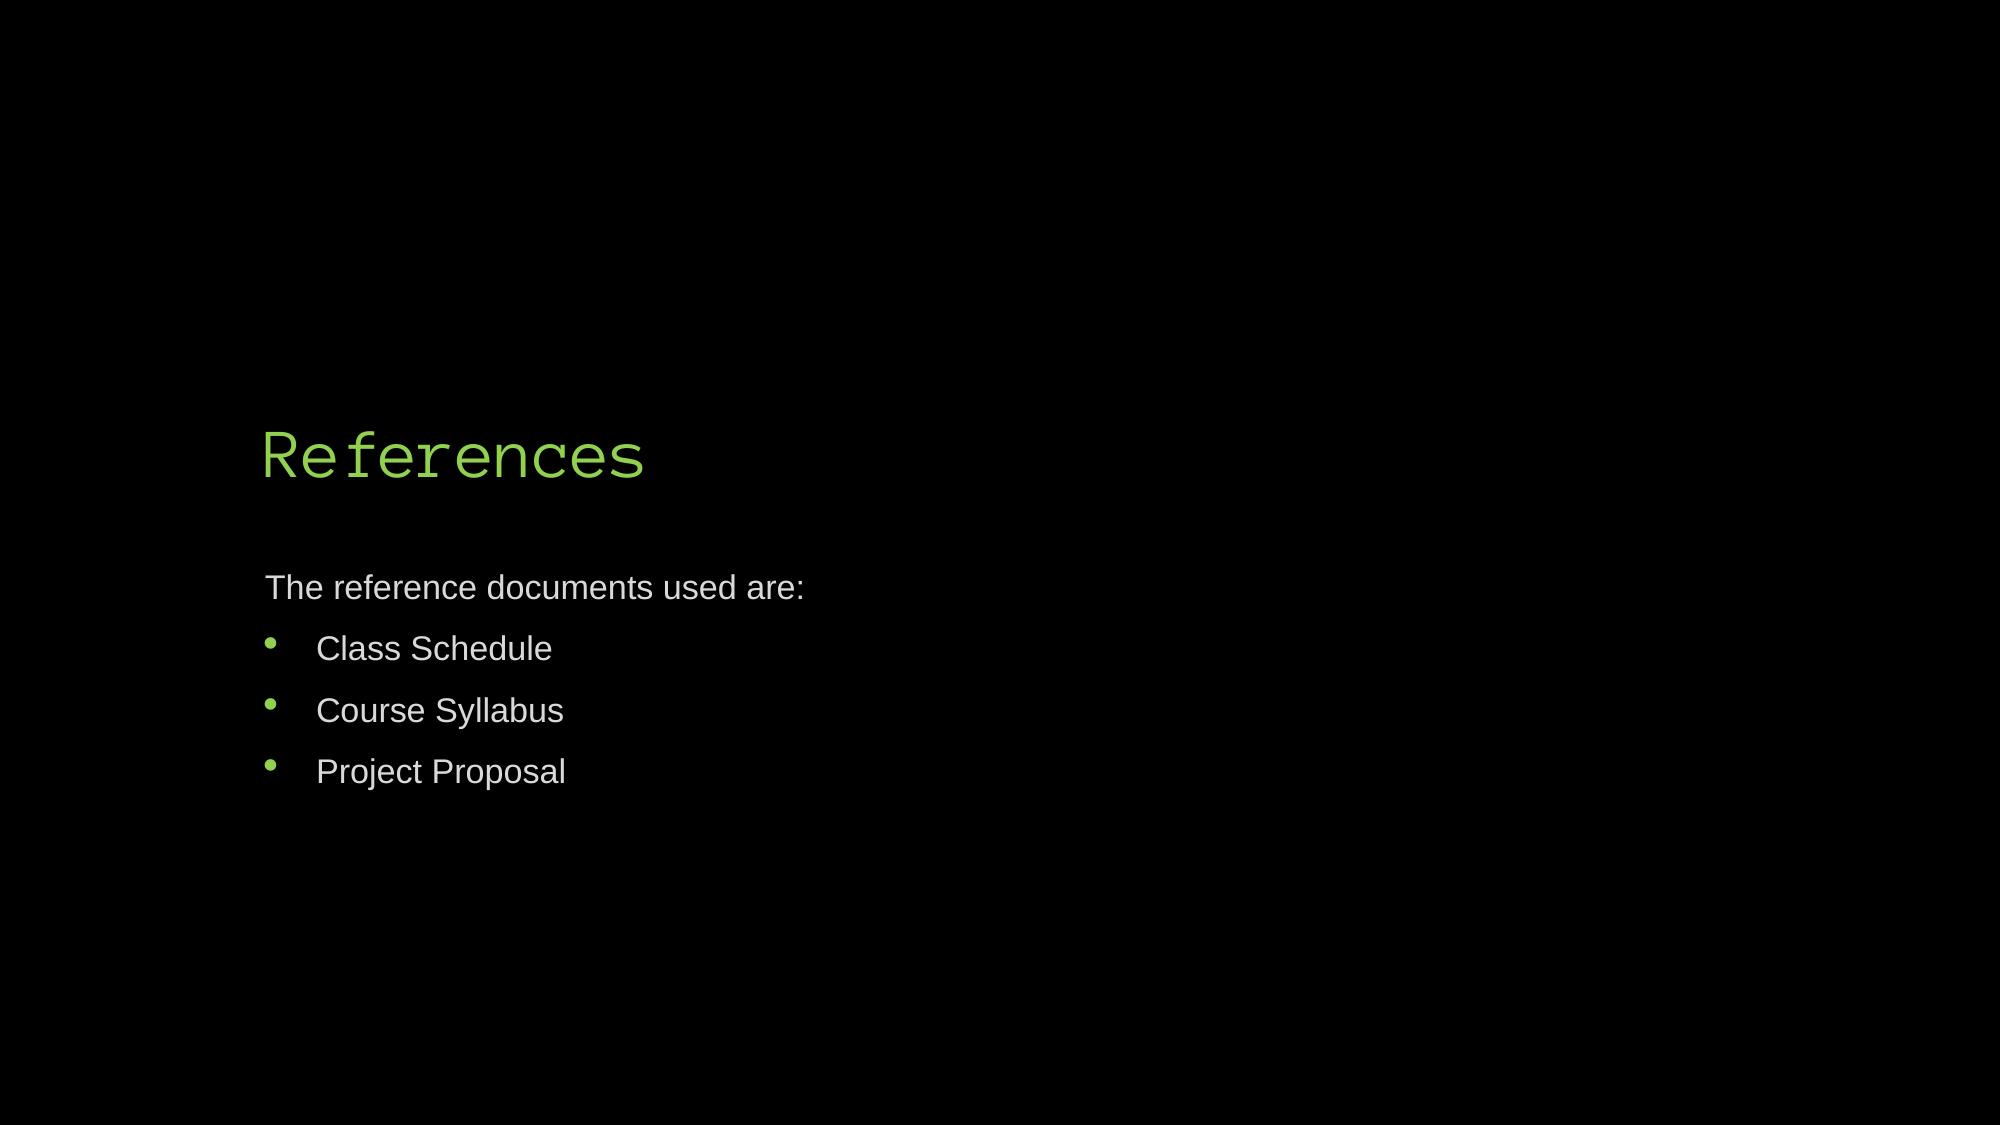

References
The reference documents used are:
Class Schedule
Course Syllabus
Project Proposal